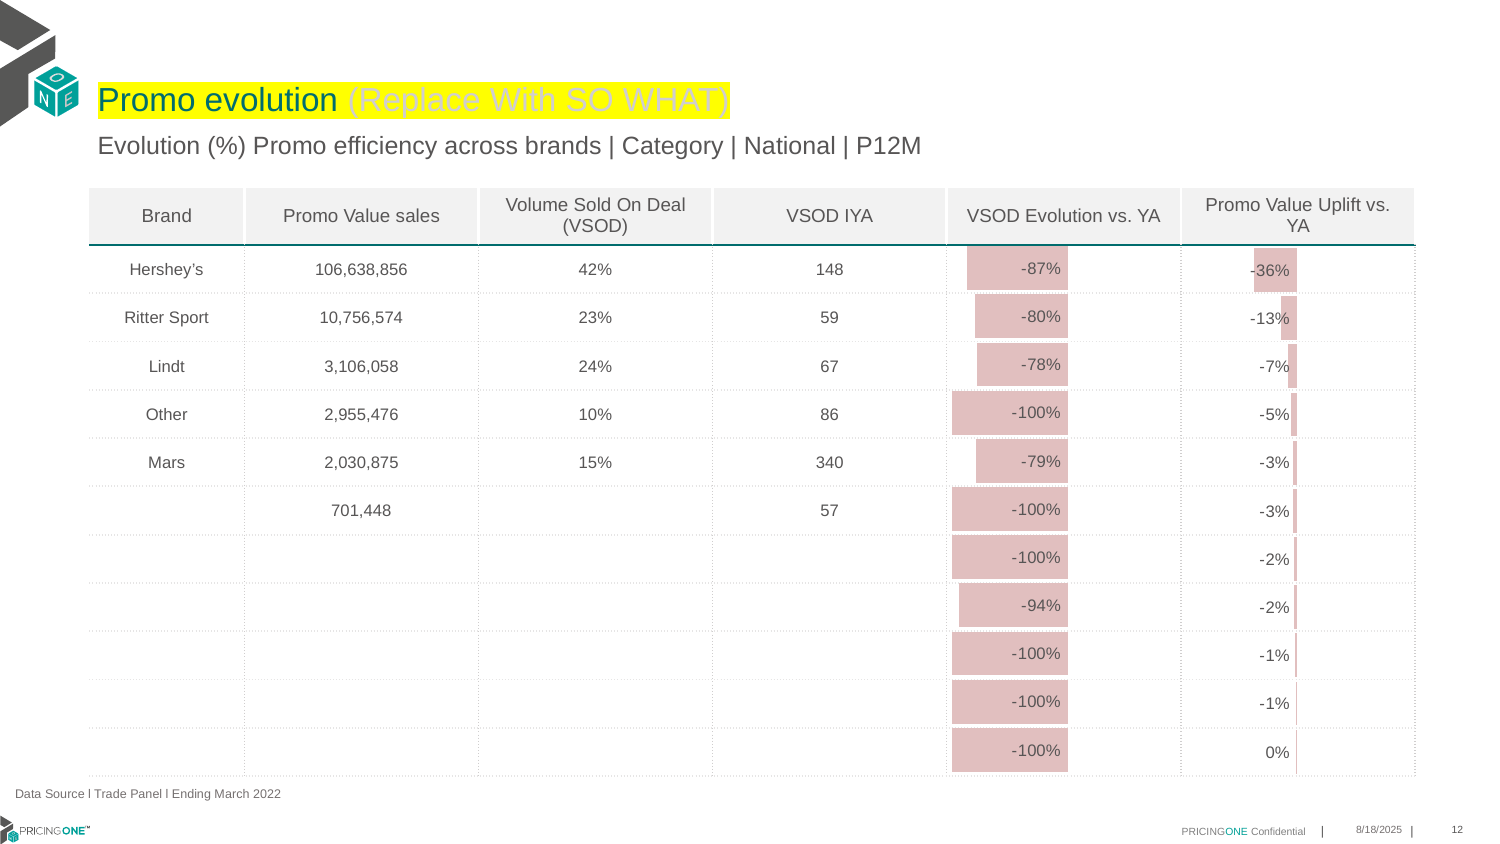

# Promo evolution (Replace With SO WHAT)
Evolution (%) Promo efficiency across brands | Category | National | P12M
| Brand | Promo Value sales | Volume Sold On Deal (VSOD) | VSOD IYA | VSOD Evolution vs. YA | Promo Value Uplift vs. YA |
| --- | --- | --- | --- | --- | --- |
| Hershey’s | 106,638,856 | 42% | 148 |  |  |
| Ritter Sport | 10,756,574 | 23% | 59 |  |  |
| Lindt | 3,106,058 | 24% | 67 |  |  |
| Other | 2,955,476 | 10% | 86 |  |  |
| Mars | 2,030,875 | 15% | 340 |  |  |
|  | 701,448 |  | 57 |  |  |
|  |  |  |  |  |  |
|  |  |  |  |  |  |
|  |  |  |  |  |  |
|  |  |  |  |  |  |
|  |  |  |  |  |  |

### Chart

| Category | packSize |
|---|---|
| 0 | -0.8686450265392925 |
| 1 | -0.7985106809504854 |
| 2 | -0.7840821718738337 |
| 3 | -1.0 |
| 4 | -0.7945367764492706 |
| 5 | -1.0 |
| 6 | -1.0 |
| 7 | -0.9377076122563249 |
| 8 | -1.0 |
| 9 | -1.0 |
| 10 | -1.0 |

### Chart

| Category | packSize |
|---|---|
| 0 | -0.3616488168189834 |
| 1 | -0.12972516293473116 |
| 2 | -0.07175025409756827 |
| 3 | -0.04646171968509769 |
| 4 | -0.031227904785104 |
| 5 | -0.02799724089149863 |
| 6 | -0.02174383179801271 |
| 7 | -0.01965127427141452 |
| 8 | -0.013874818493414185 |
| 9 | -0.00773719757047532 |
| 10 | -0.004329776897395941 |
Data Source l Trade Panel l Ending March 2022

8/18/2025
12